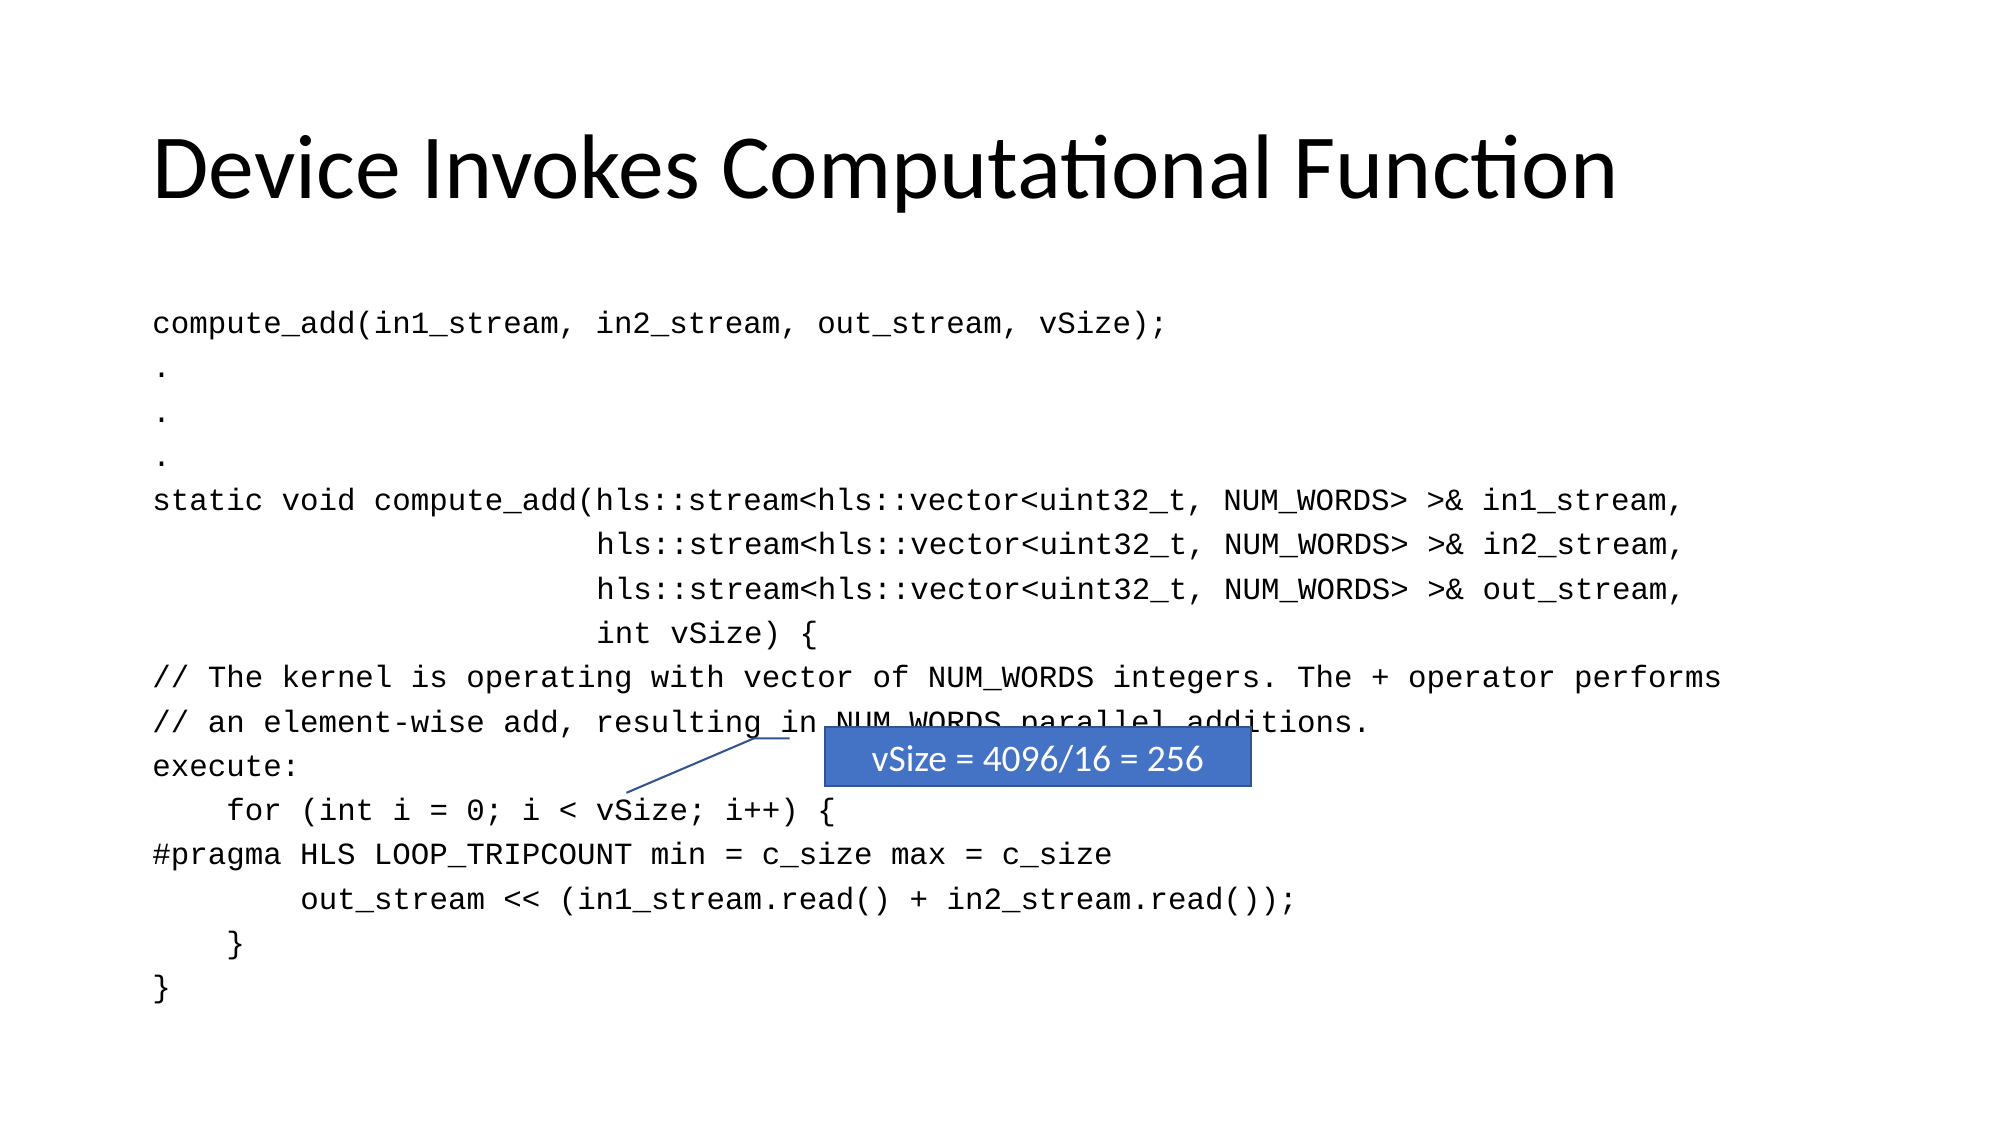

# Device Invokes Computational Function
compute_add(in1_stream, in2_stream, out_stream, vSize);
.
.
.
static void compute_add(hls::stream<hls::vector<uint32_t, NUM_WORDS> >& in1_stream,
                        hls::stream<hls::vector<uint32_t, NUM_WORDS> >& in2_stream,
                        hls::stream<hls::vector<uint32_t, NUM_WORDS> >& out_stream,
                        int vSize) {
// The kernel is operating with vector of NUM_WORDS integers. The + operator performs
// an element-wise add, resulting in NUM_WORDS parallel additions.
execute:
    for (int i = 0; i < vSize; i++) {
#pragma HLS LOOP_TRIPCOUNT min = c_size max = c_size
        out_stream << (in1_stream.read() + in2_stream.read());
    }
}

vSize = 4096/16 = 256